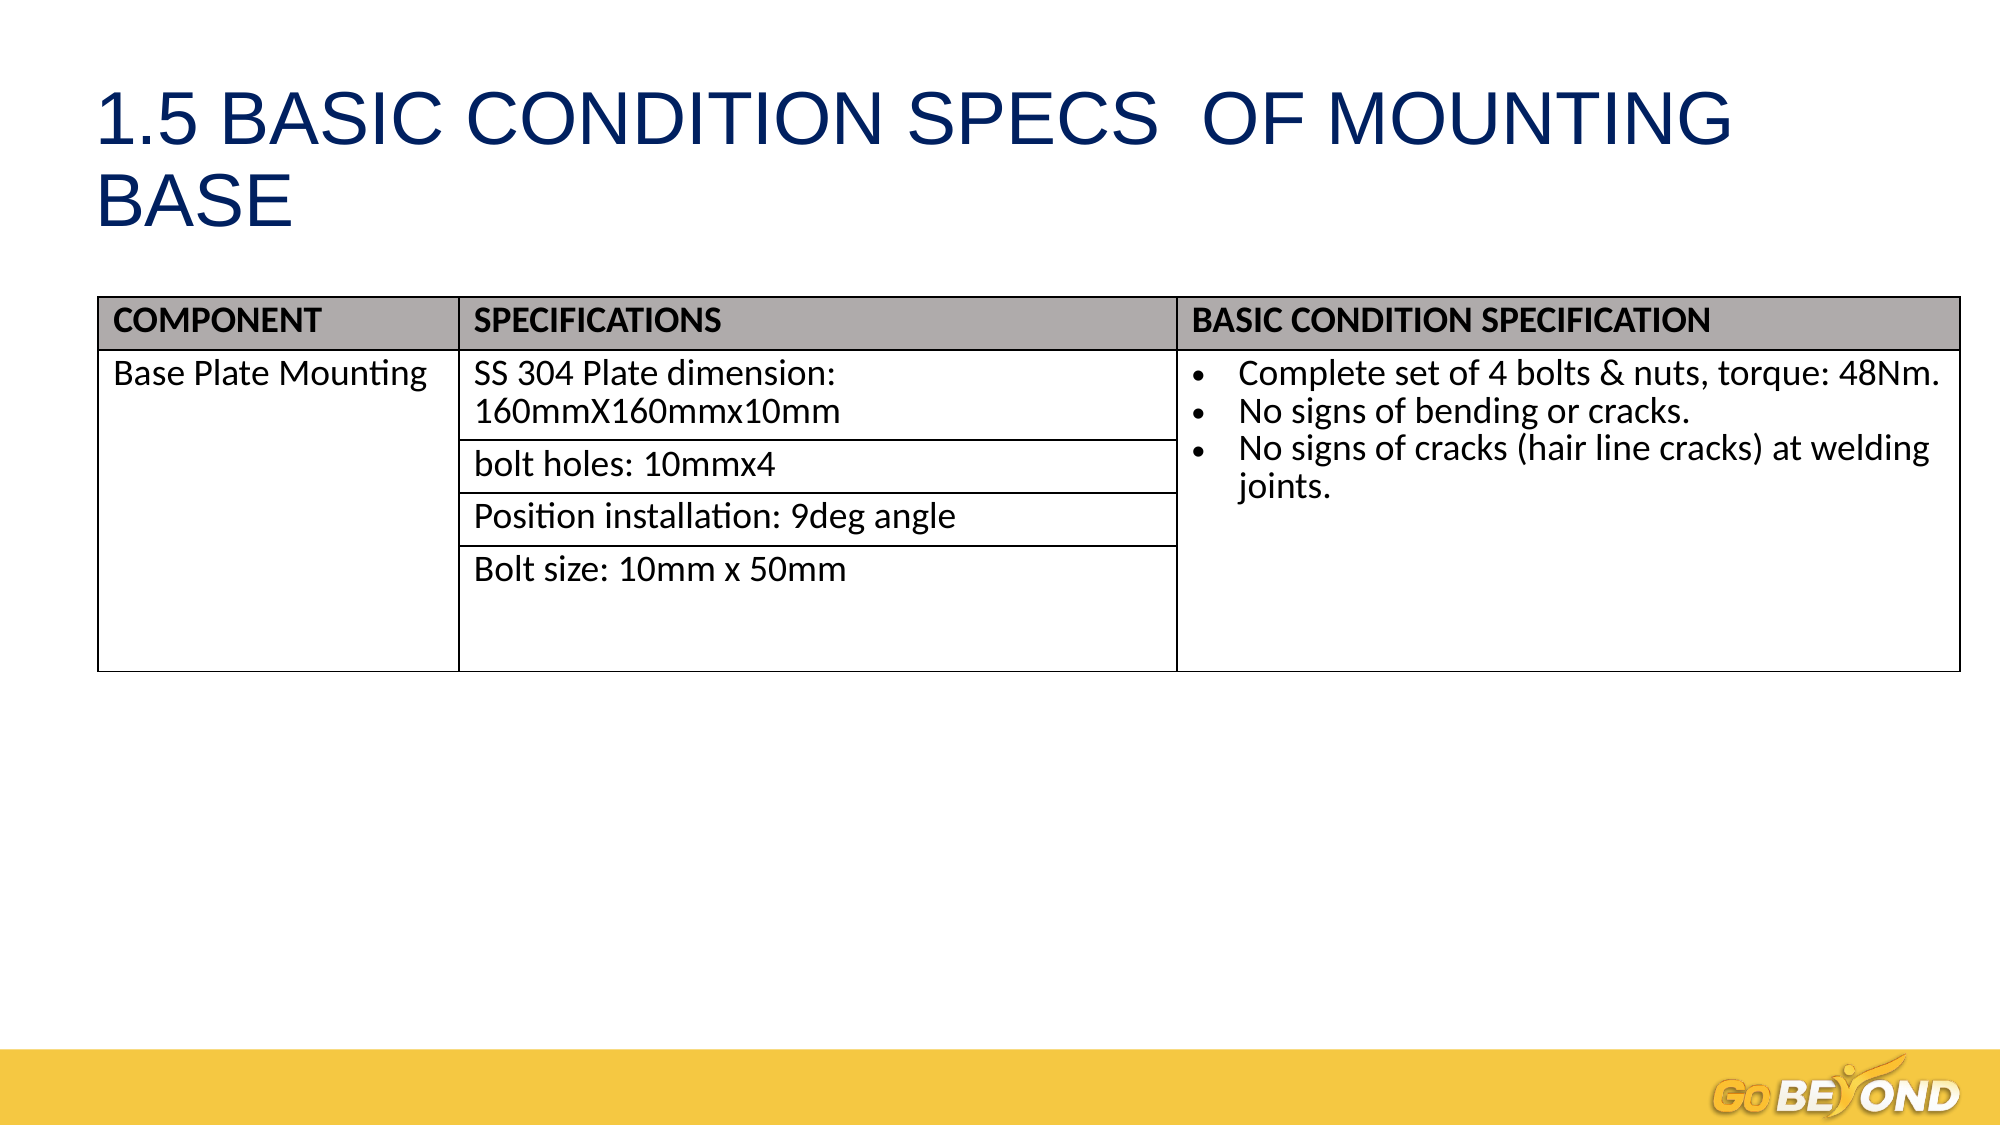

# 1.5 BASIC CONDITION SPECS  OF MOUNTING BASE
| COMPONENT | SPECIFICATIONS | BASIC CONDITION SPECIFICATION |
| --- | --- | --- |
| Base Plate Mounting | SS 304 Plate dimension: 160mmX160mmx10mm | Complete set of 4 bolts & nuts, torque: 48Nm. No signs of bending or cracks. No signs of cracks (hair line cracks) at welding joints. |
|  | bolt holes: 10mmx4 |  |
|  | Position installation: 9deg angle |  |
|  | Bolt size: 10mm x 50mm |  |